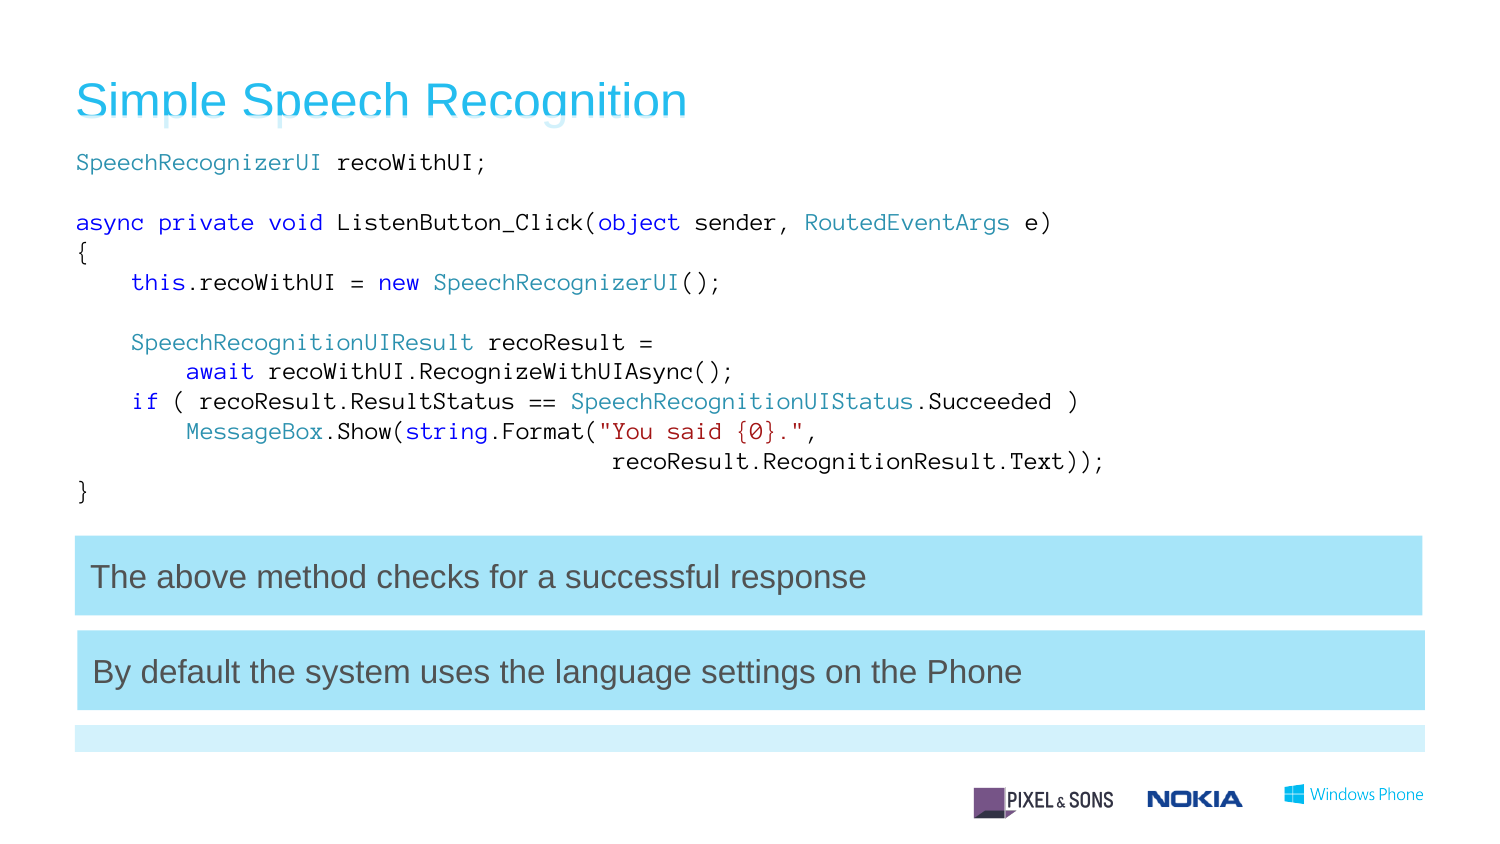

# Simple Speech Recognition
SpeechRecognizerUI recoWithUI;

async private void ListenButton_Click(object sender, RoutedEventArgs e)
{
    this.recoWithUI = new SpeechRecognizerUI();

    SpeechRecognitionUIResult recoResult =
        await recoWithUI.RecognizeWithUIAsync();
    if ( recoResult.ResultStatus == SpeechRecognitionUIStatus.Succeeded )
        MessageBox.Show(string.Format("You said {0}.",
                                       recoResult.RecognitionResult.Text));
}
The above method checks for a successful response
By default the system uses the language settings on the Phone